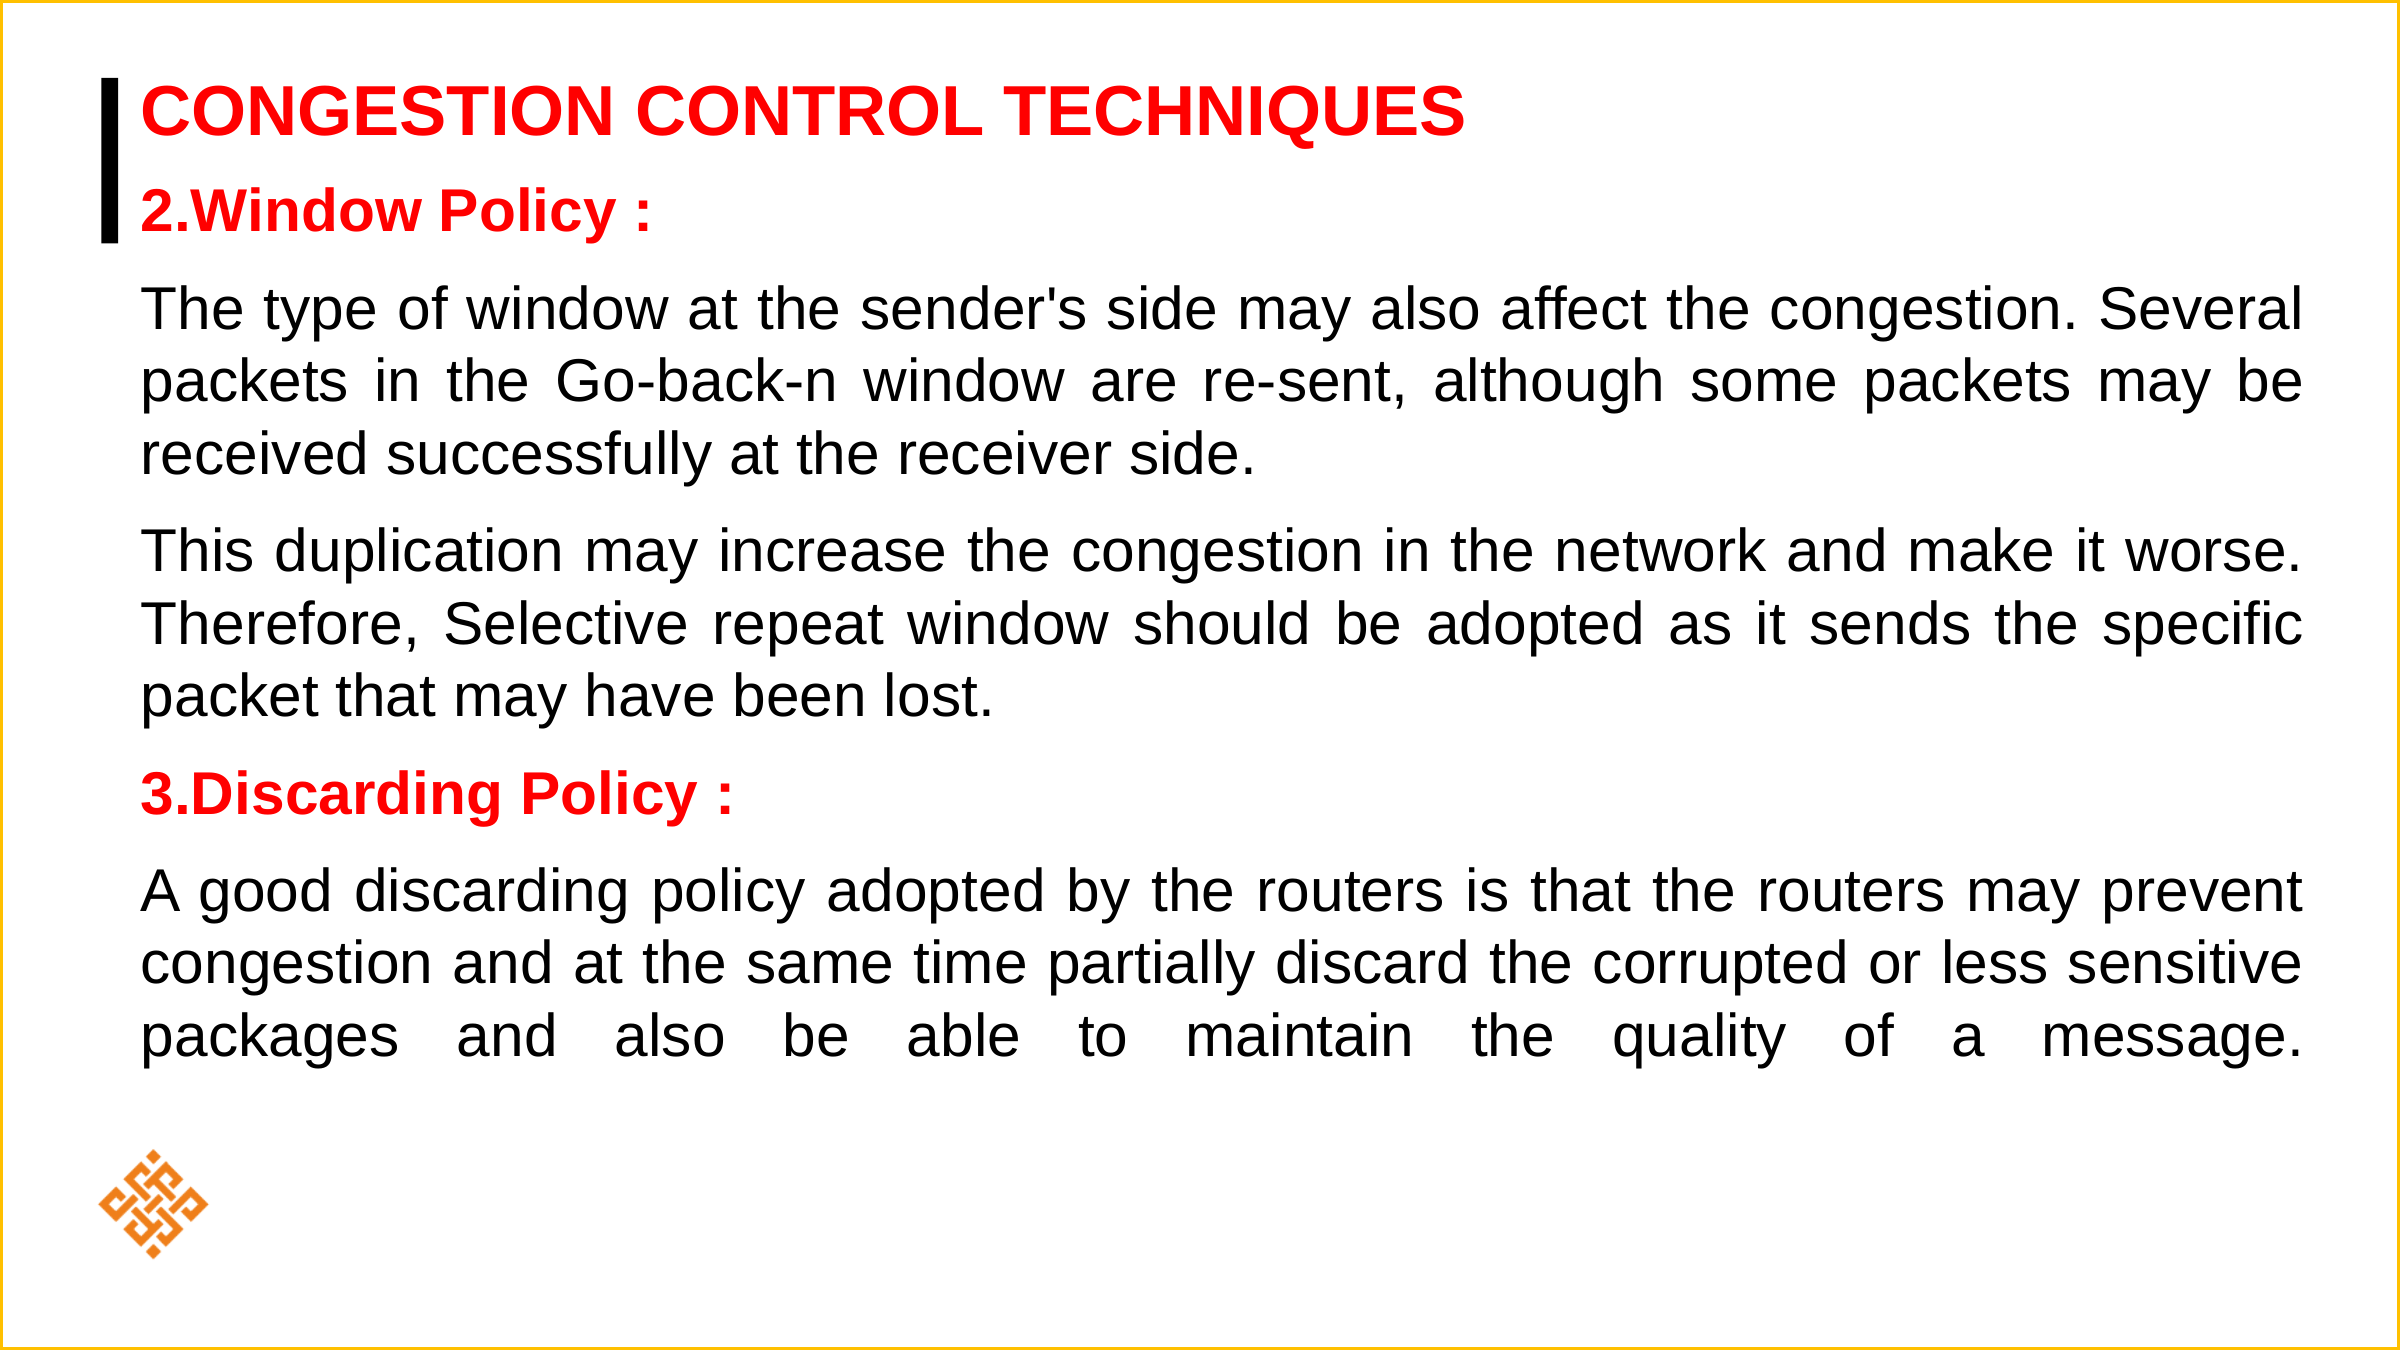

# Congestion Control techniques
2.Window Policy :
The type of window at the sender's side may also affect the congestion. Several packets in the Go-back-n window are re-sent, although some packets may be received successfully at the receiver side.
This duplication may increase the congestion in the network and make it worse.
Therefore, Selective repeat window should be adopted as it sends the specific packet that may have been lost.
3.Discarding Policy :
A good discarding policy adopted by the routers is that the routers may prevent congestion and at the same time partially discard the corrupted or less sensitive packages and also be able to maintain the quality of a message.